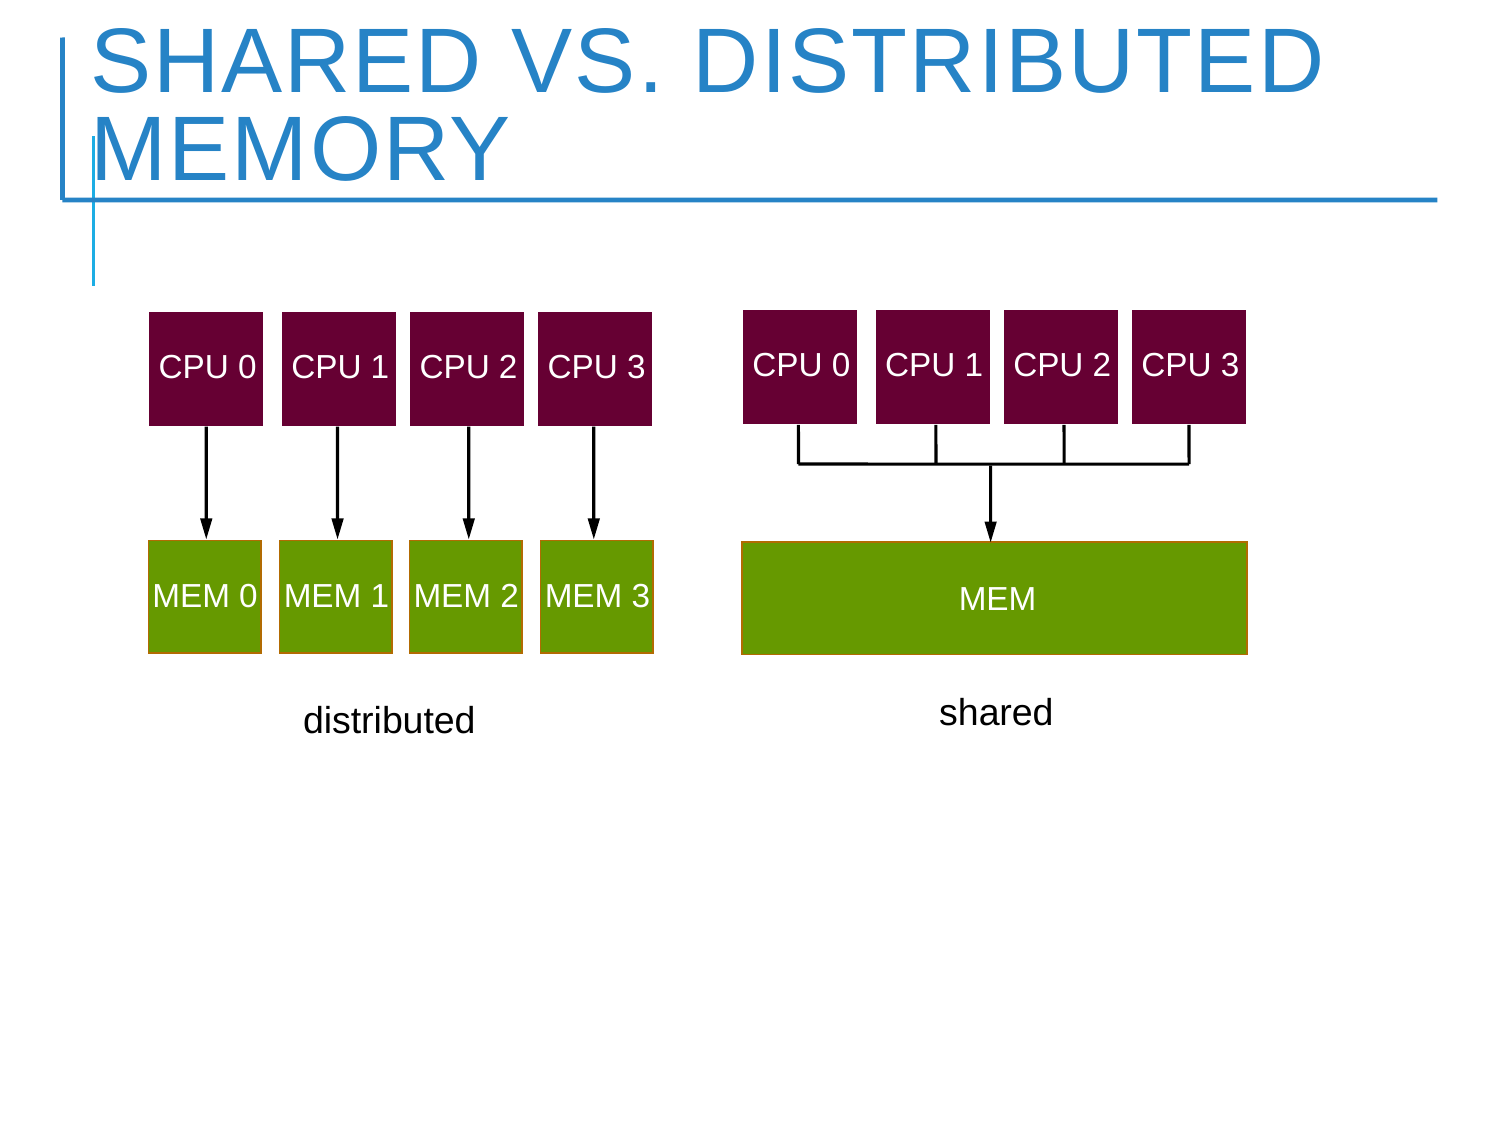

# Shared vs. Distributed Memory

CPU 0
CPU 1
CPU 2
CPU 3
CPU 0
CPU 1
CPU 2
CPU 3

MEM 0
MEM 1
MEM 2
MEM 3
MEM
shared
distributed